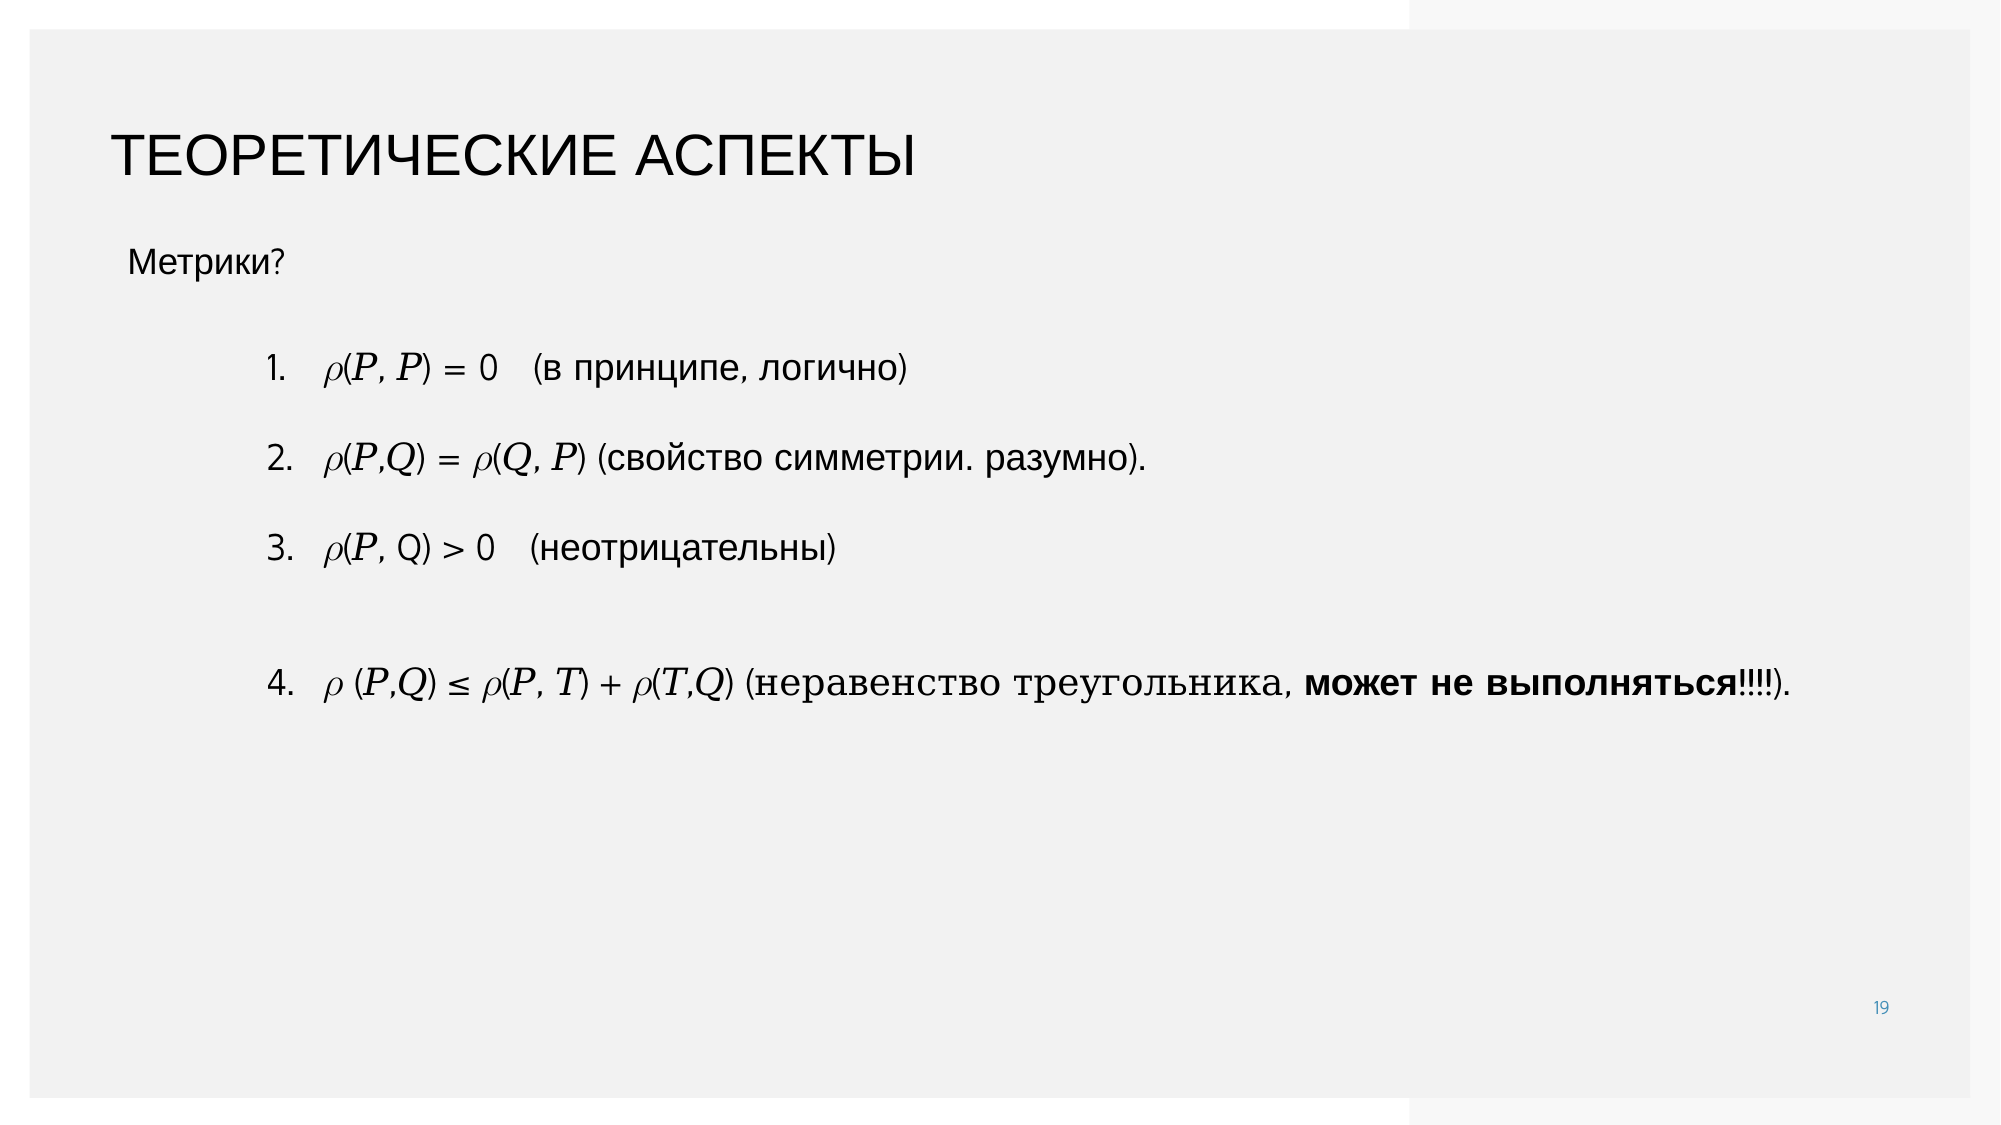

# Теоретические аспекты
Метрики?
𝜌(𝑃, 𝑃) = 0   (в принципе, логично)

𝜌(𝑃,𝑄) = 𝜌(𝑄, 𝑃) (свойство симметрии. разумно).

𝜌(𝑃, Q) > 0   (неотрицательны)

𝜌 (𝑃,𝑄) ≤ 𝜌(𝑃, 𝑇) + 𝜌(𝑇,𝑄) (неравенство треугольника, может не выполняться!!!!).
19